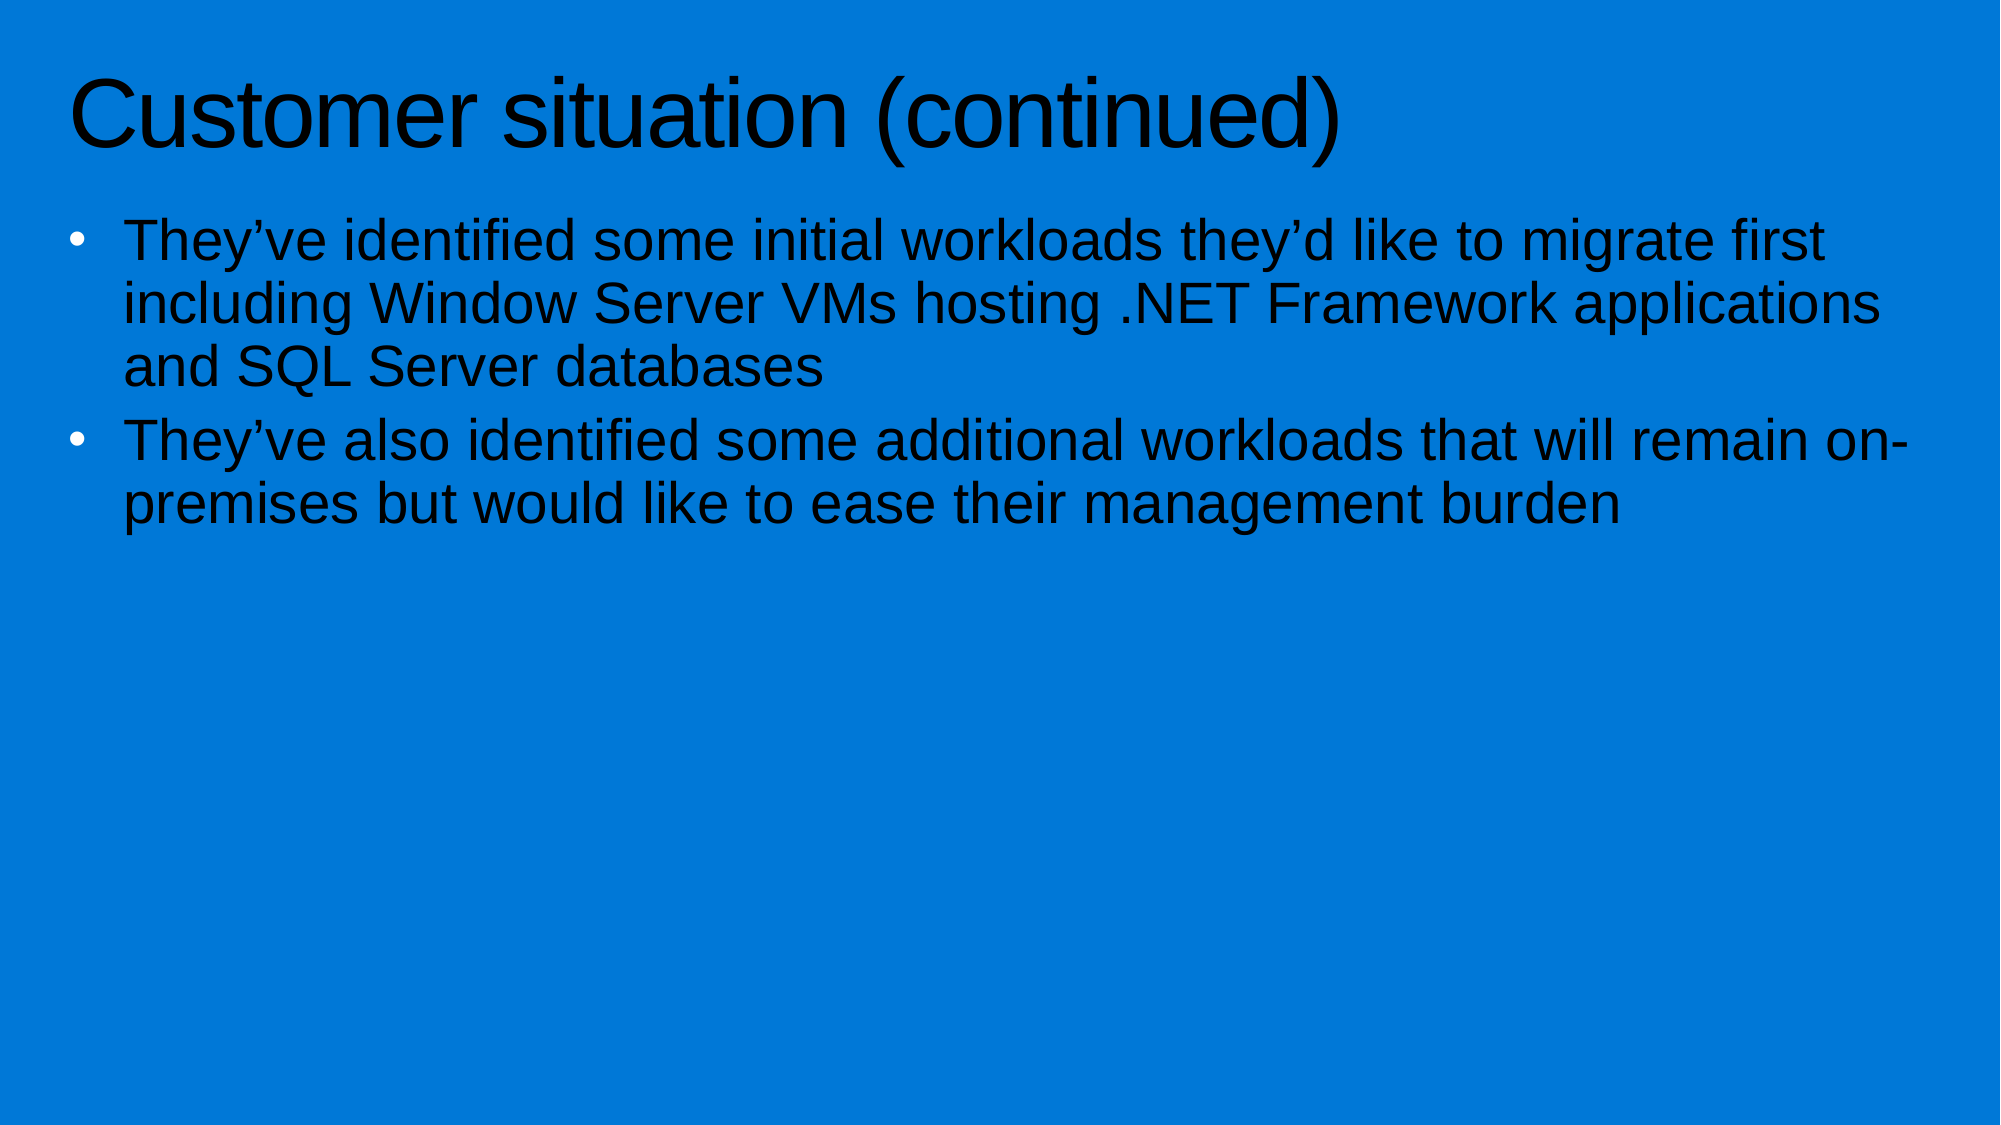

# Customer situation (continued)
They’ve identified some initial workloads they’d like to migrate first including Window Server VMs hosting .NET Framework applications and SQL Server databases
They’ve also identified some additional workloads that will remain on-premises but would like to ease their management burden